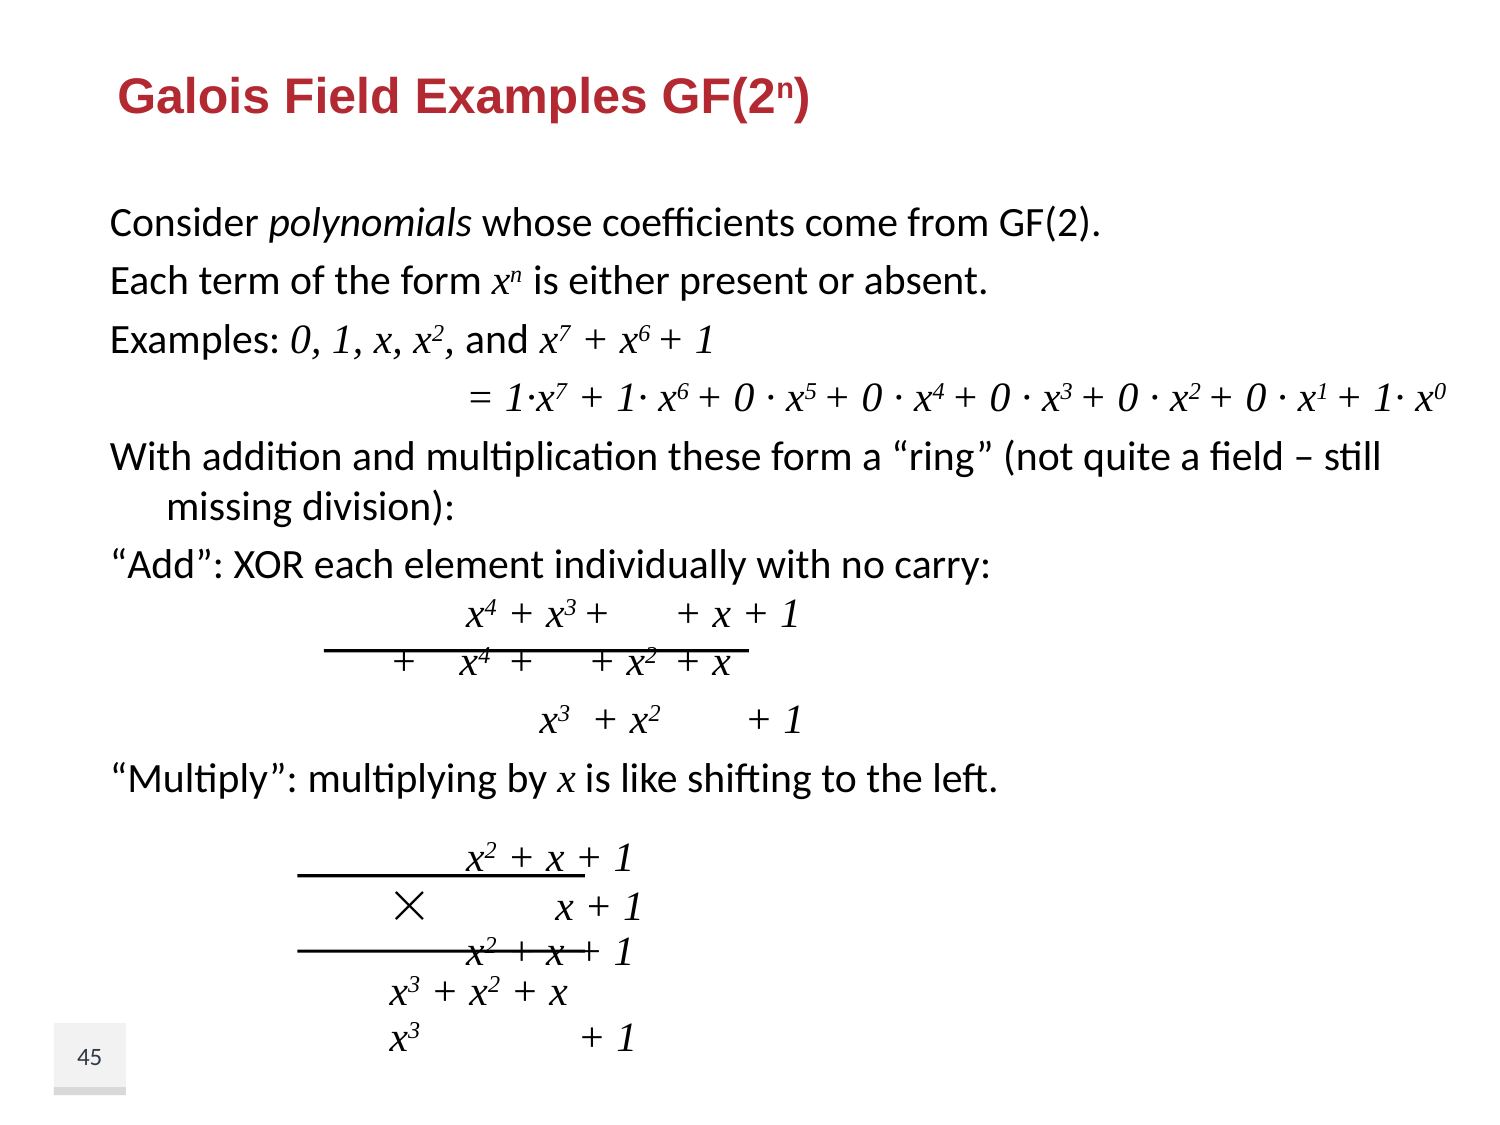

# Galois Field Examples GF(2n)
Consider polynomials whose coefficients come from GF(2).
Each term of the form xn is either present or absent.
Examples: 0, 1, x, x2, and x7 + x6 + 1
			= 1·x7 + 1· x6 + 0 · x5 + 0 · x4 + 0 · x3 + 0 · x2 + 0 · x1 + 1· x0
With addition and multiplication these form a “ring” (not quite a field – still missing division):
“Add”: XOR each element individually with no carry:
			x4 + x3 +      + x + 1
		       +    x4  +     + x2  + x
			       x3  + x2        + 1
“Multiply”: multiplying by x is like shifting to the left.

			x2 + x + 1
		       ×            x + 1
			x2 + x + 1
		       x3 + x2 + x
		       x3               + 1